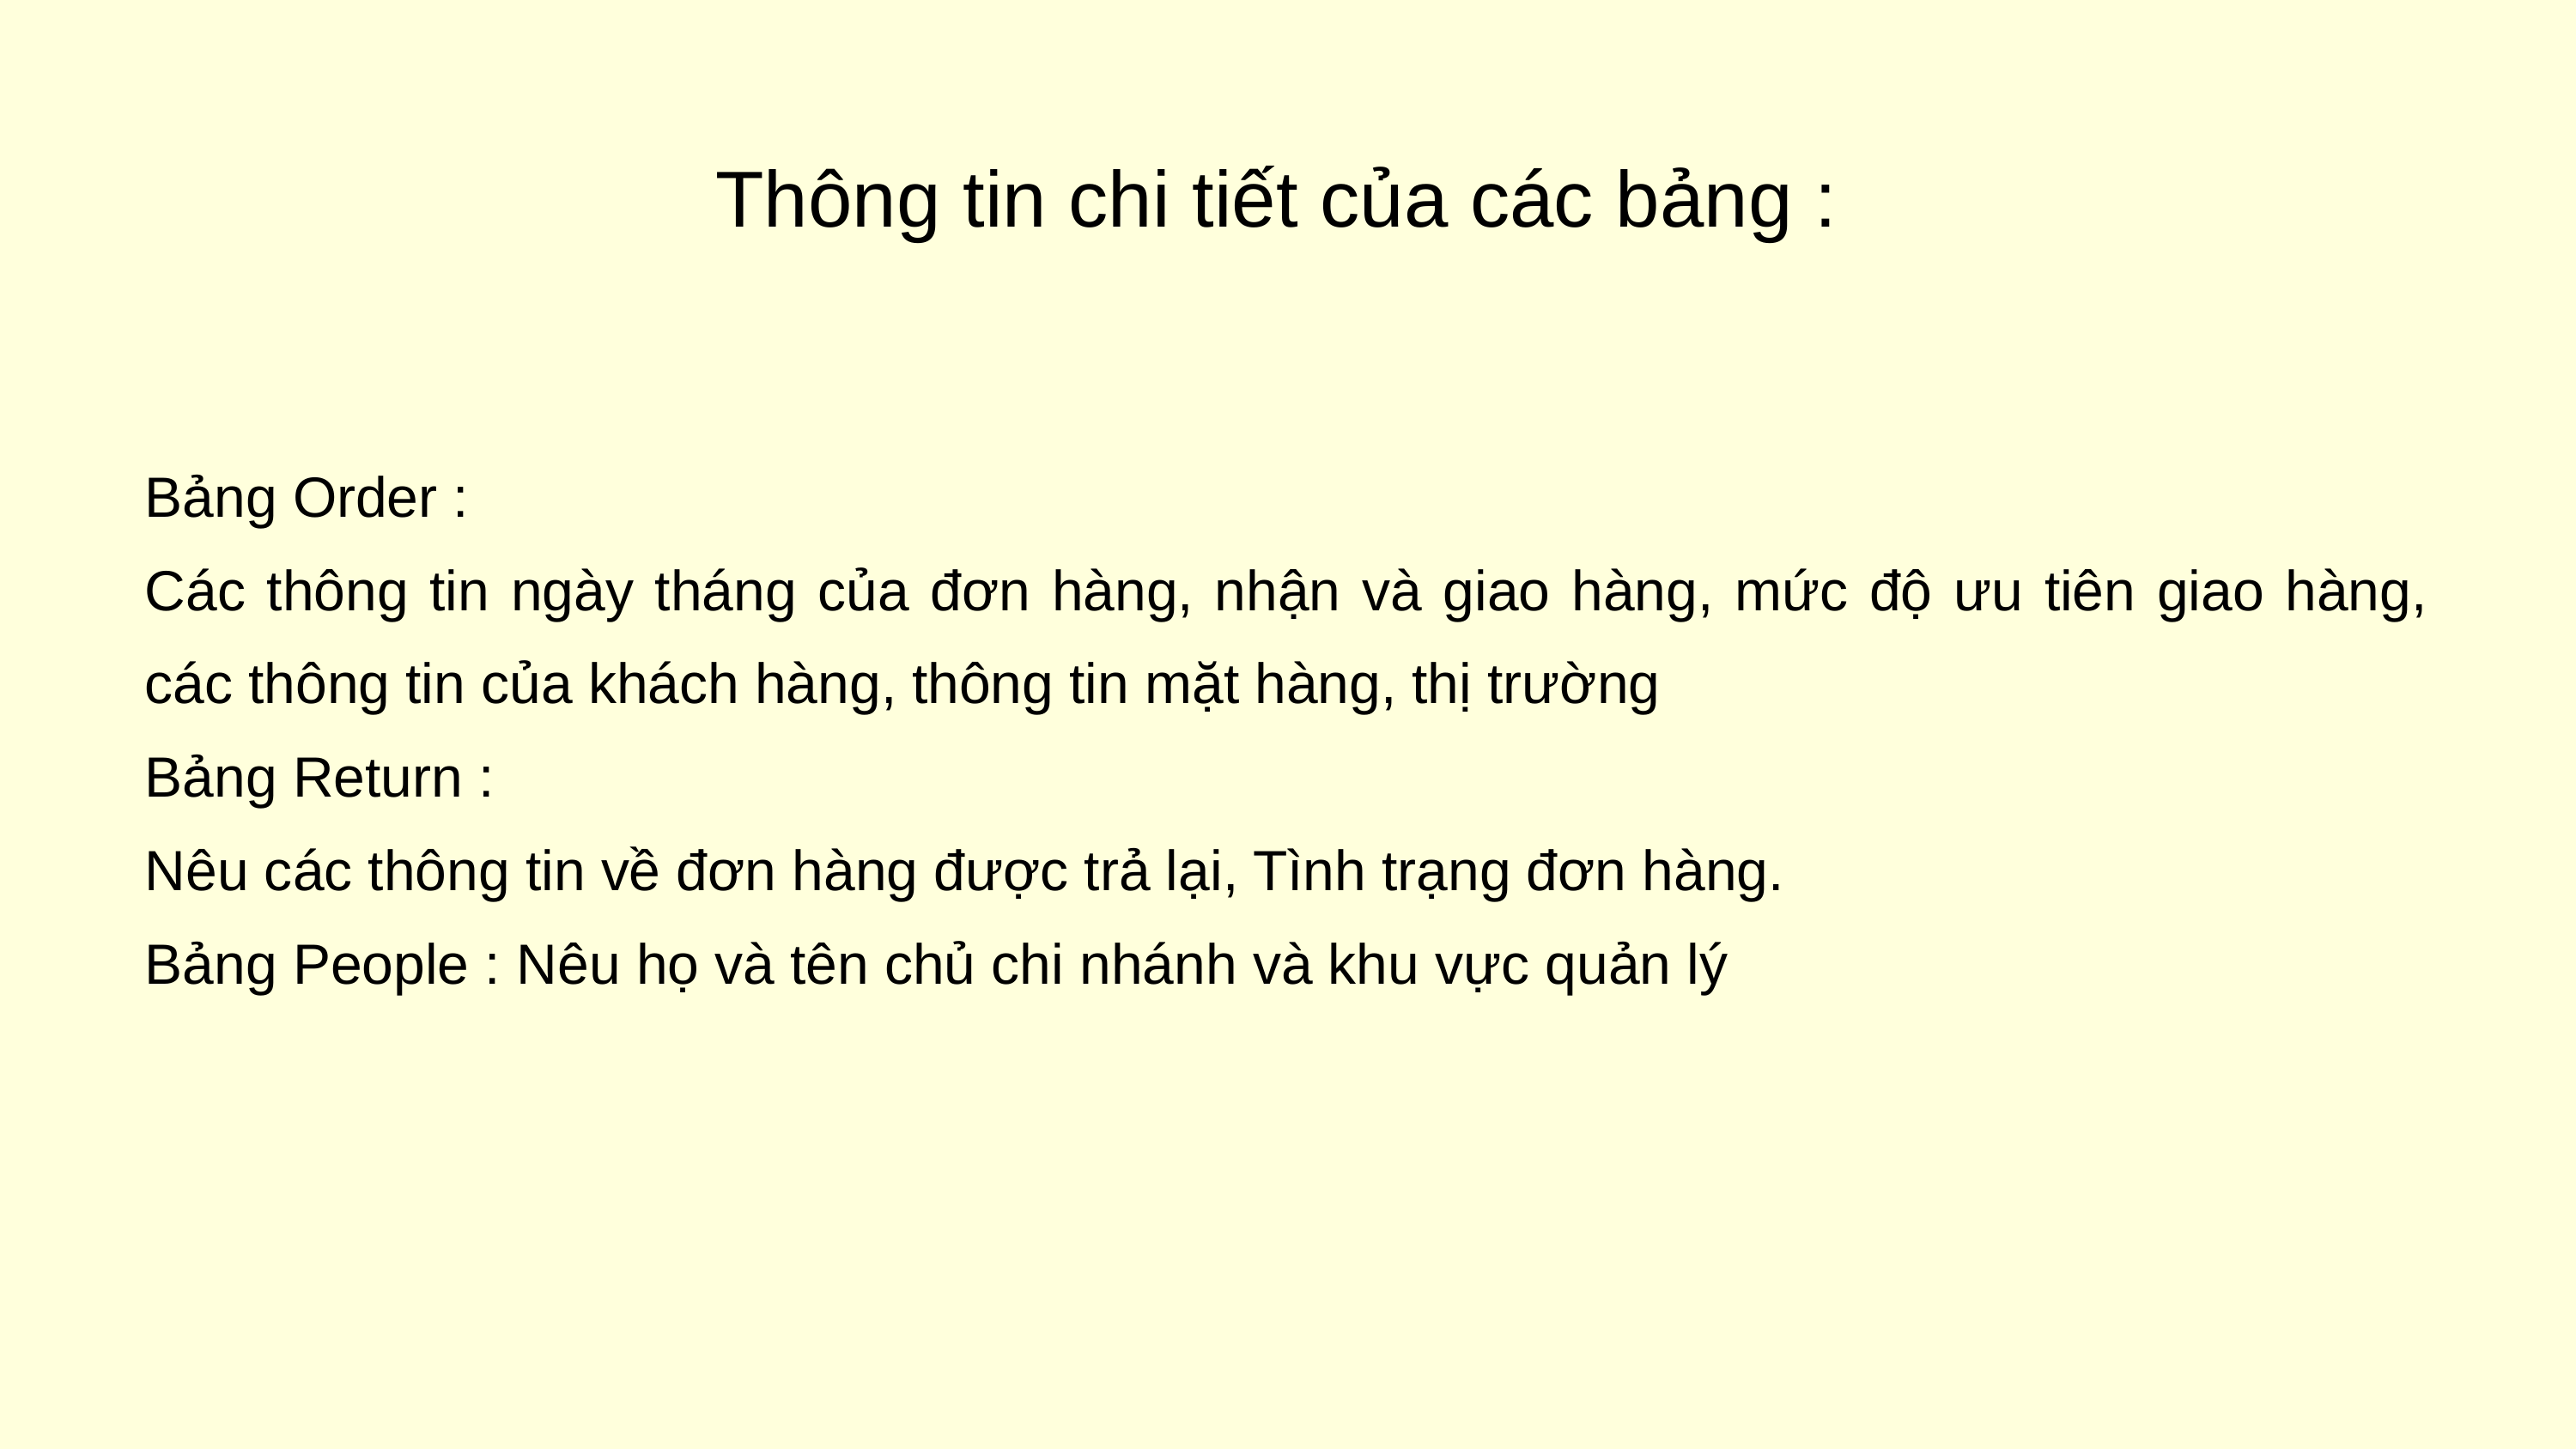

Thông tin chi tiết của các bảng :

Bảng Order :
Các thông tin ngày tháng của đơn hàng, nhận và giao hàng, mức độ ưu tiên giao hàng, các thông tin của khách hàng, thông tin mặt hàng, thị trường
Bảng Return :
Nêu các thông tin về đơn hàng được trả lại, Tình trạng đơn hàng.
Bảng People : Nêu họ và tên chủ chi nhánh và khu vực quản lý